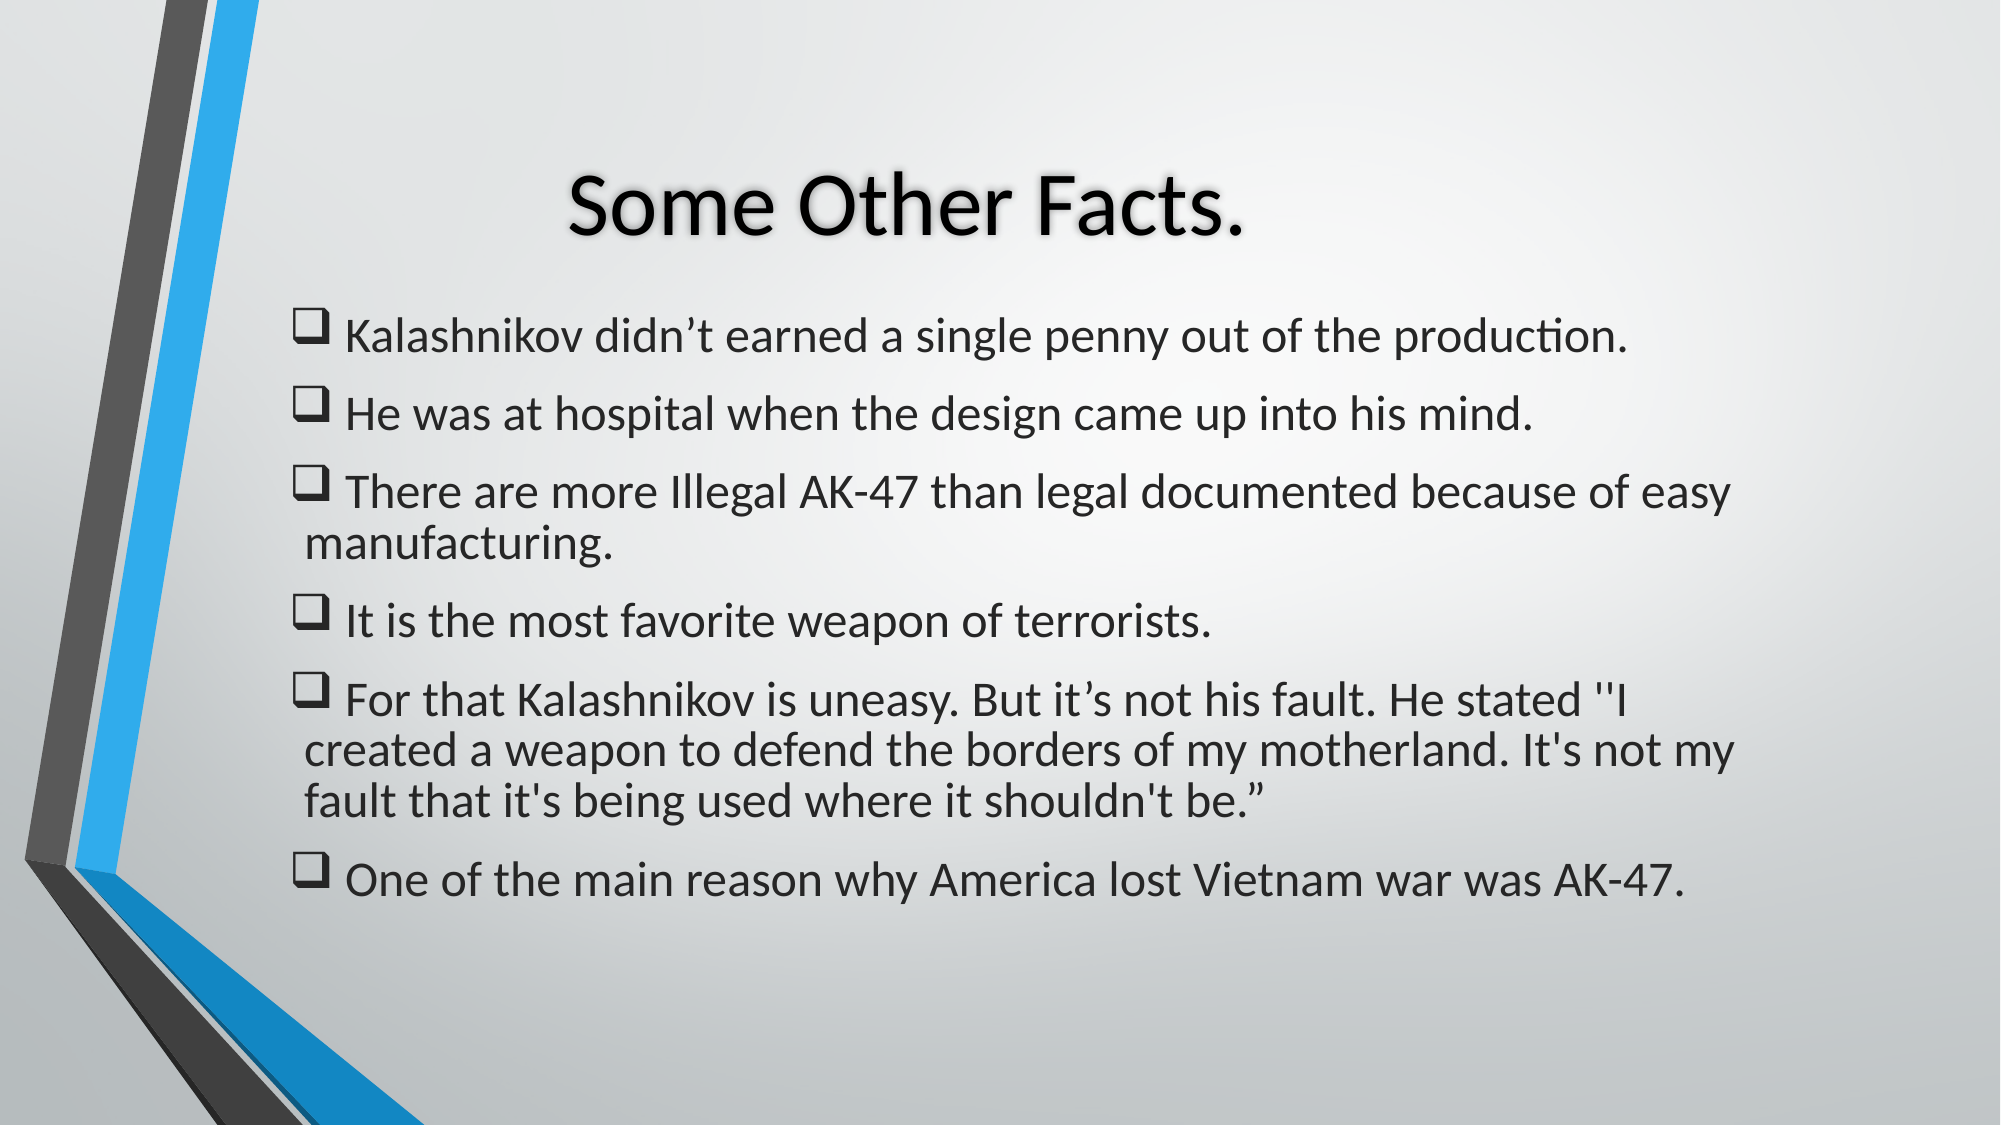

Some Other Facts.
 Kalashnikov didn’t earned a single penny out of the production.
 He was at hospital when the design came up into his mind.
 There are more Illegal AK-47 than legal documented because of easy manufacturing.
 It is the most favorite weapon of terrorists.
 For that Kalashnikov is uneasy. But it’s not his fault. He stated ''I created a weapon to defend the borders of my motherland. It's not my fault that it's being used where it shouldn't be.”
 One of the main reason why America lost Vietnam war was AK-47.